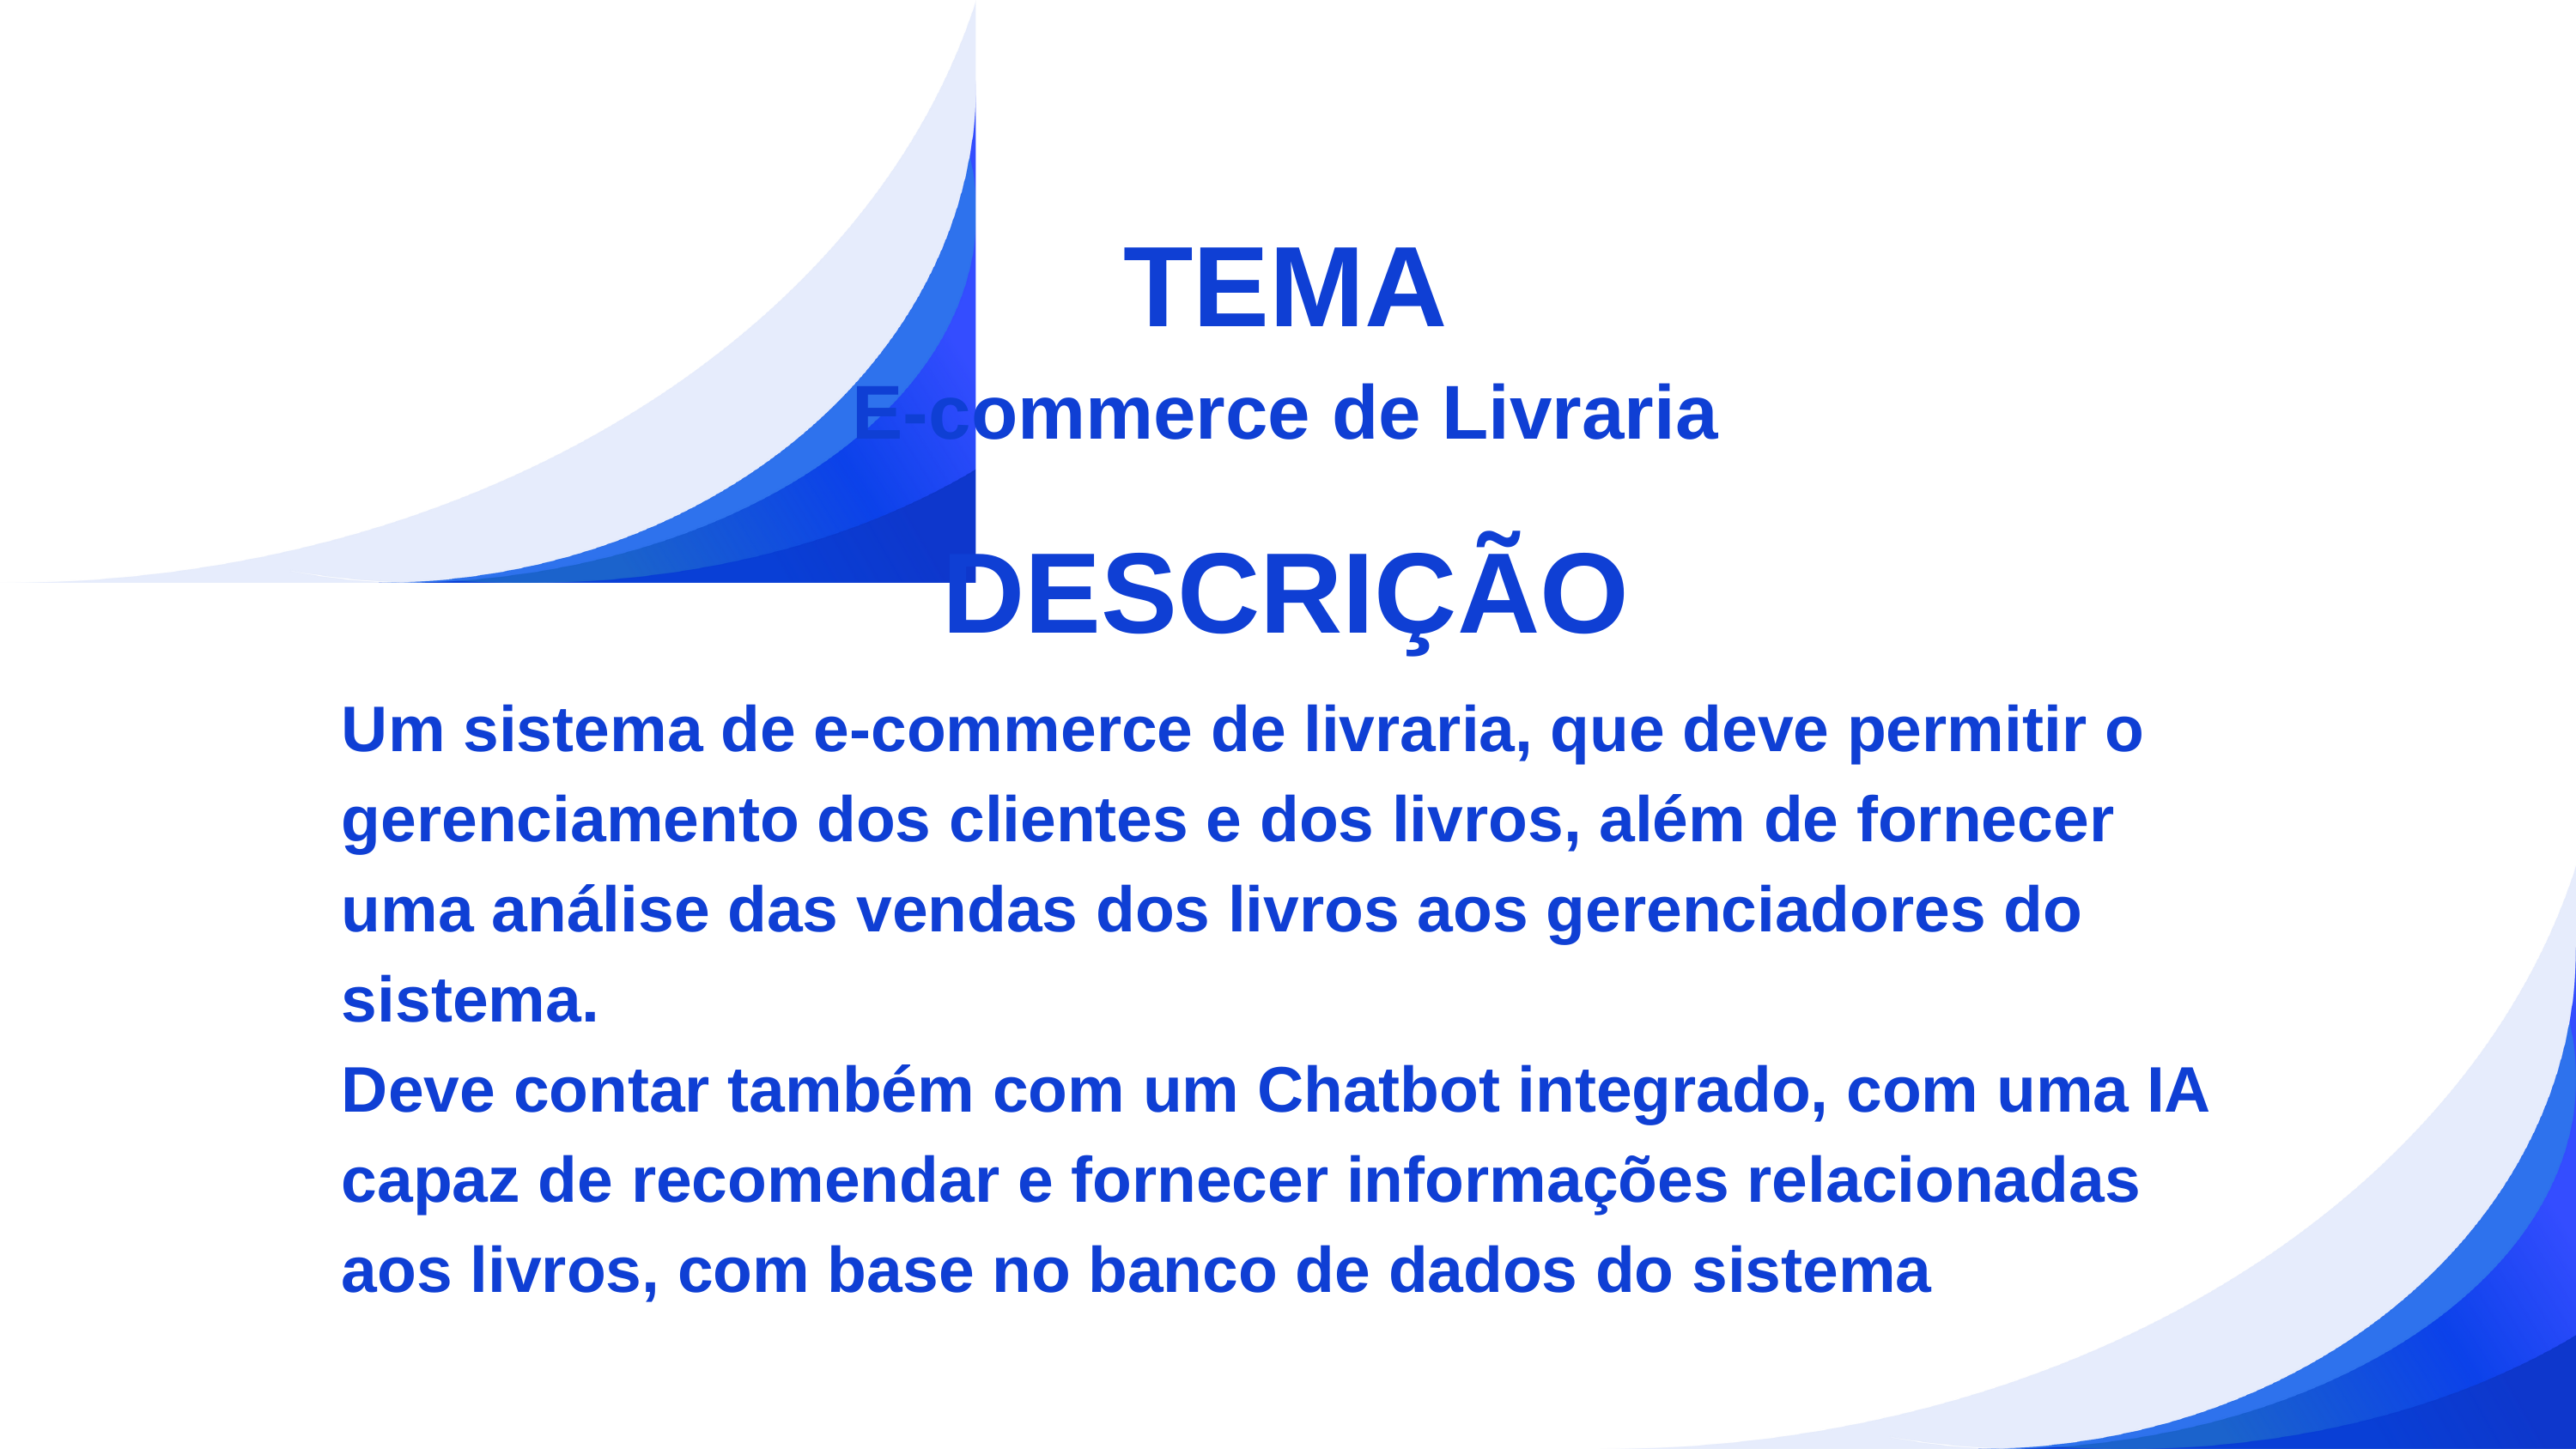

TEMA
E-commerce de Livraria
DESCRIÇÃO
Um sistema de e-commerce de livraria, que deve permitir o gerenciamento dos clientes e dos livros, além de fornecer uma análise das vendas dos livros aos gerenciadores do sistema.
Deve contar também com um Chatbot integrado, com uma IA capaz de recomendar e fornecer informações relacionadas aos livros, com base no banco de dados do sistema